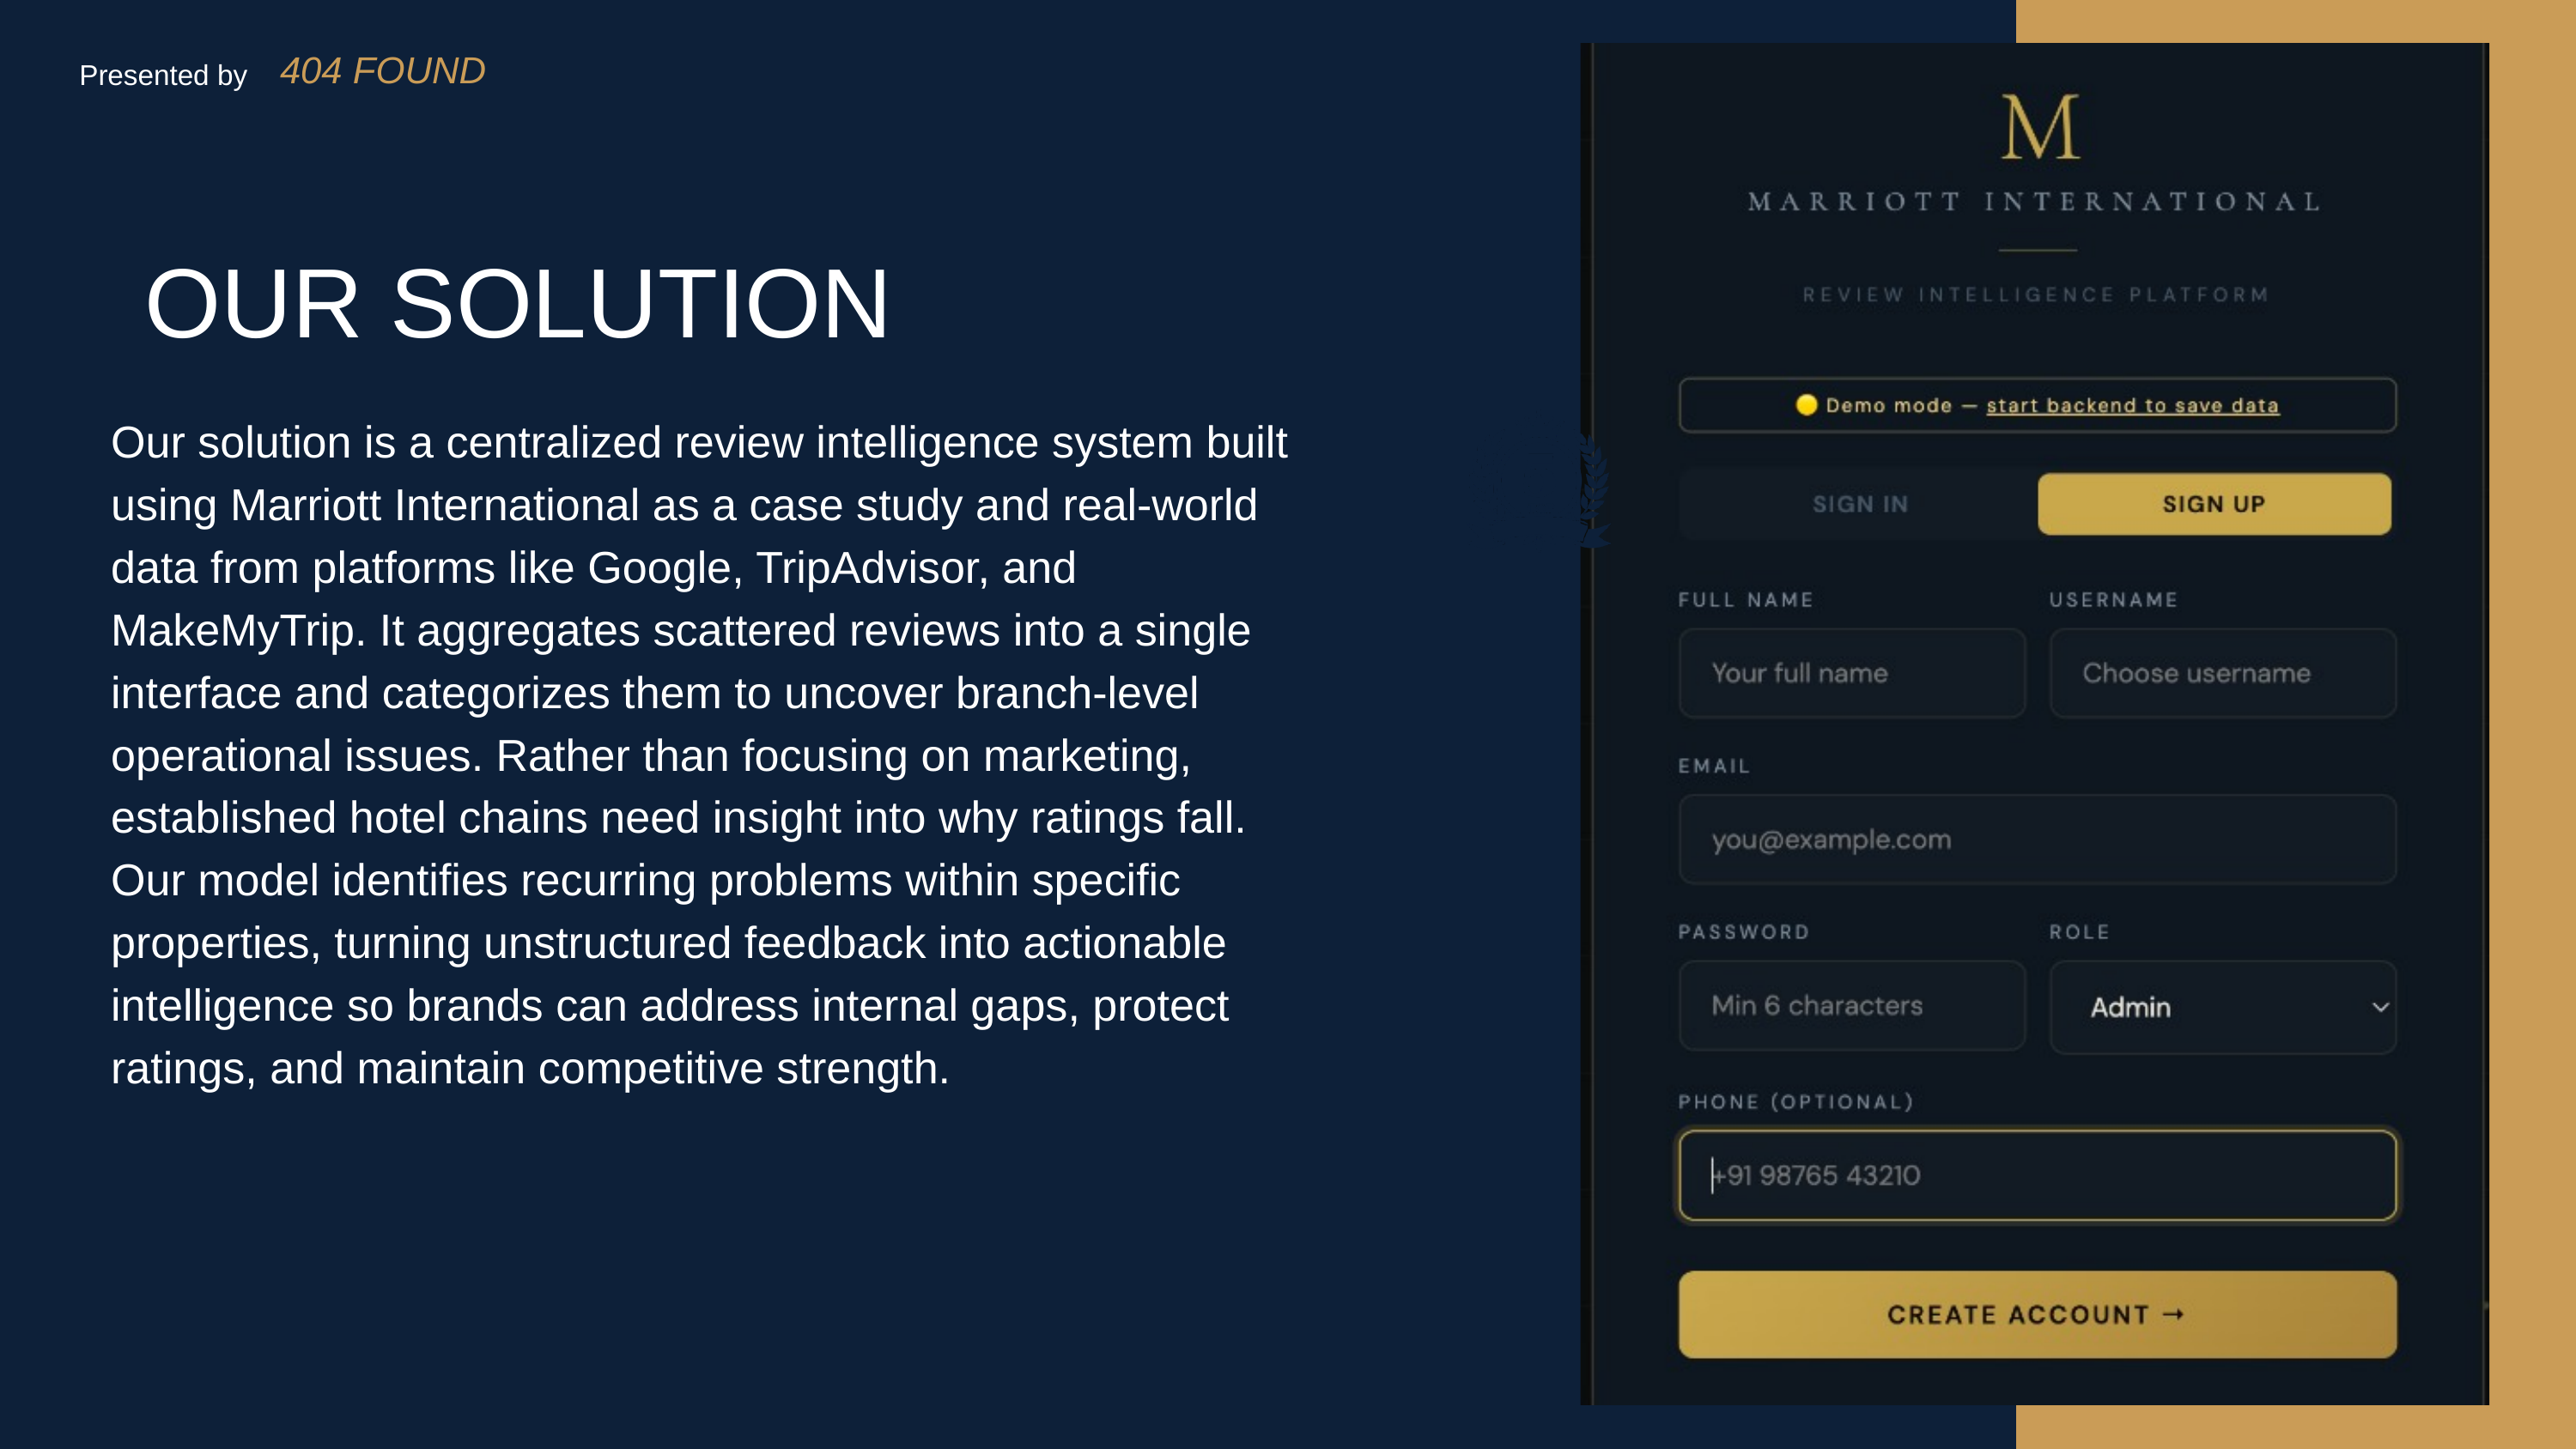

404 FOUND

Presented by
OUR SOLUTION
Our solution is a centralized review intelligence system built using Marriott International as a case study and real-world data from platforms like Google, TripAdvisor, and MakeMyTrip. It aggregates scattered reviews into a single interface and categorizes them to uncover branch-level operational issues. Rather than focusing on marketing, established hotel chains need insight into why ratings fall. Our model identifies recurring problems within specific properties, turning unstructured feedback into actionable intelligence so brands can address internal gaps, protect ratings, and maintain competitive strength.